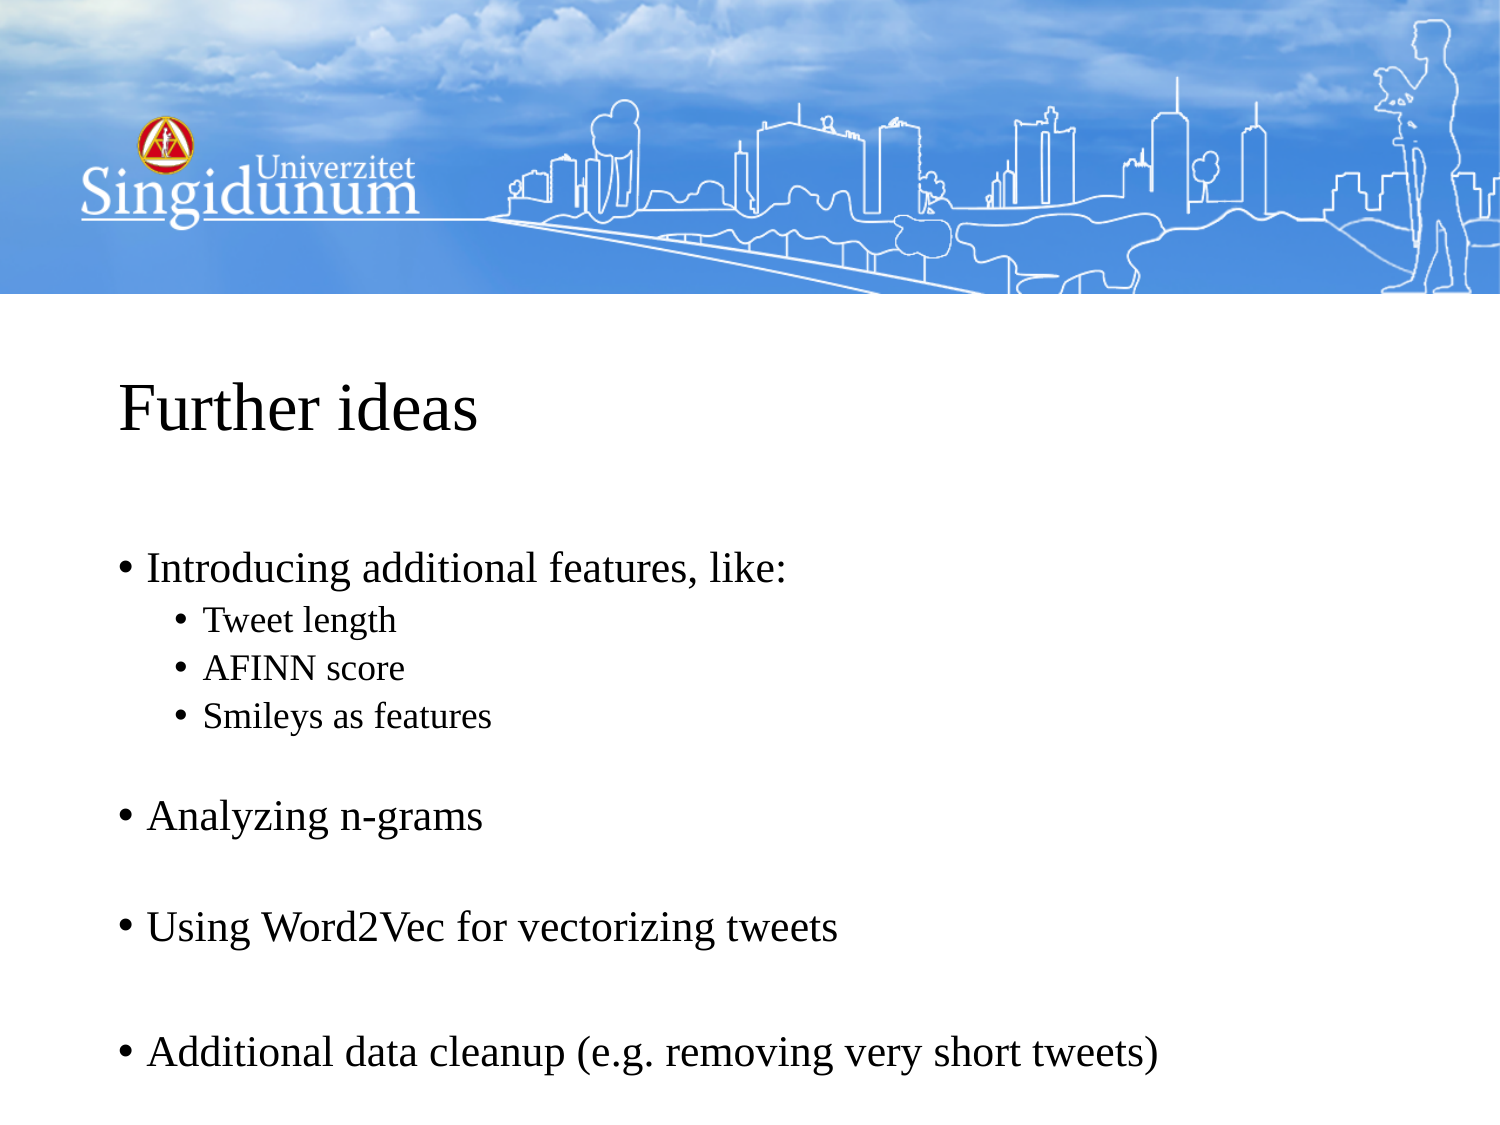

# Further ideas
Introducing additional features, like:
Tweet length
AFINN score
Smileys as features
Analyzing n-grams
Using Word2Vec for vectorizing tweets

Additional data cleanup (e.g. removing very short tweets)